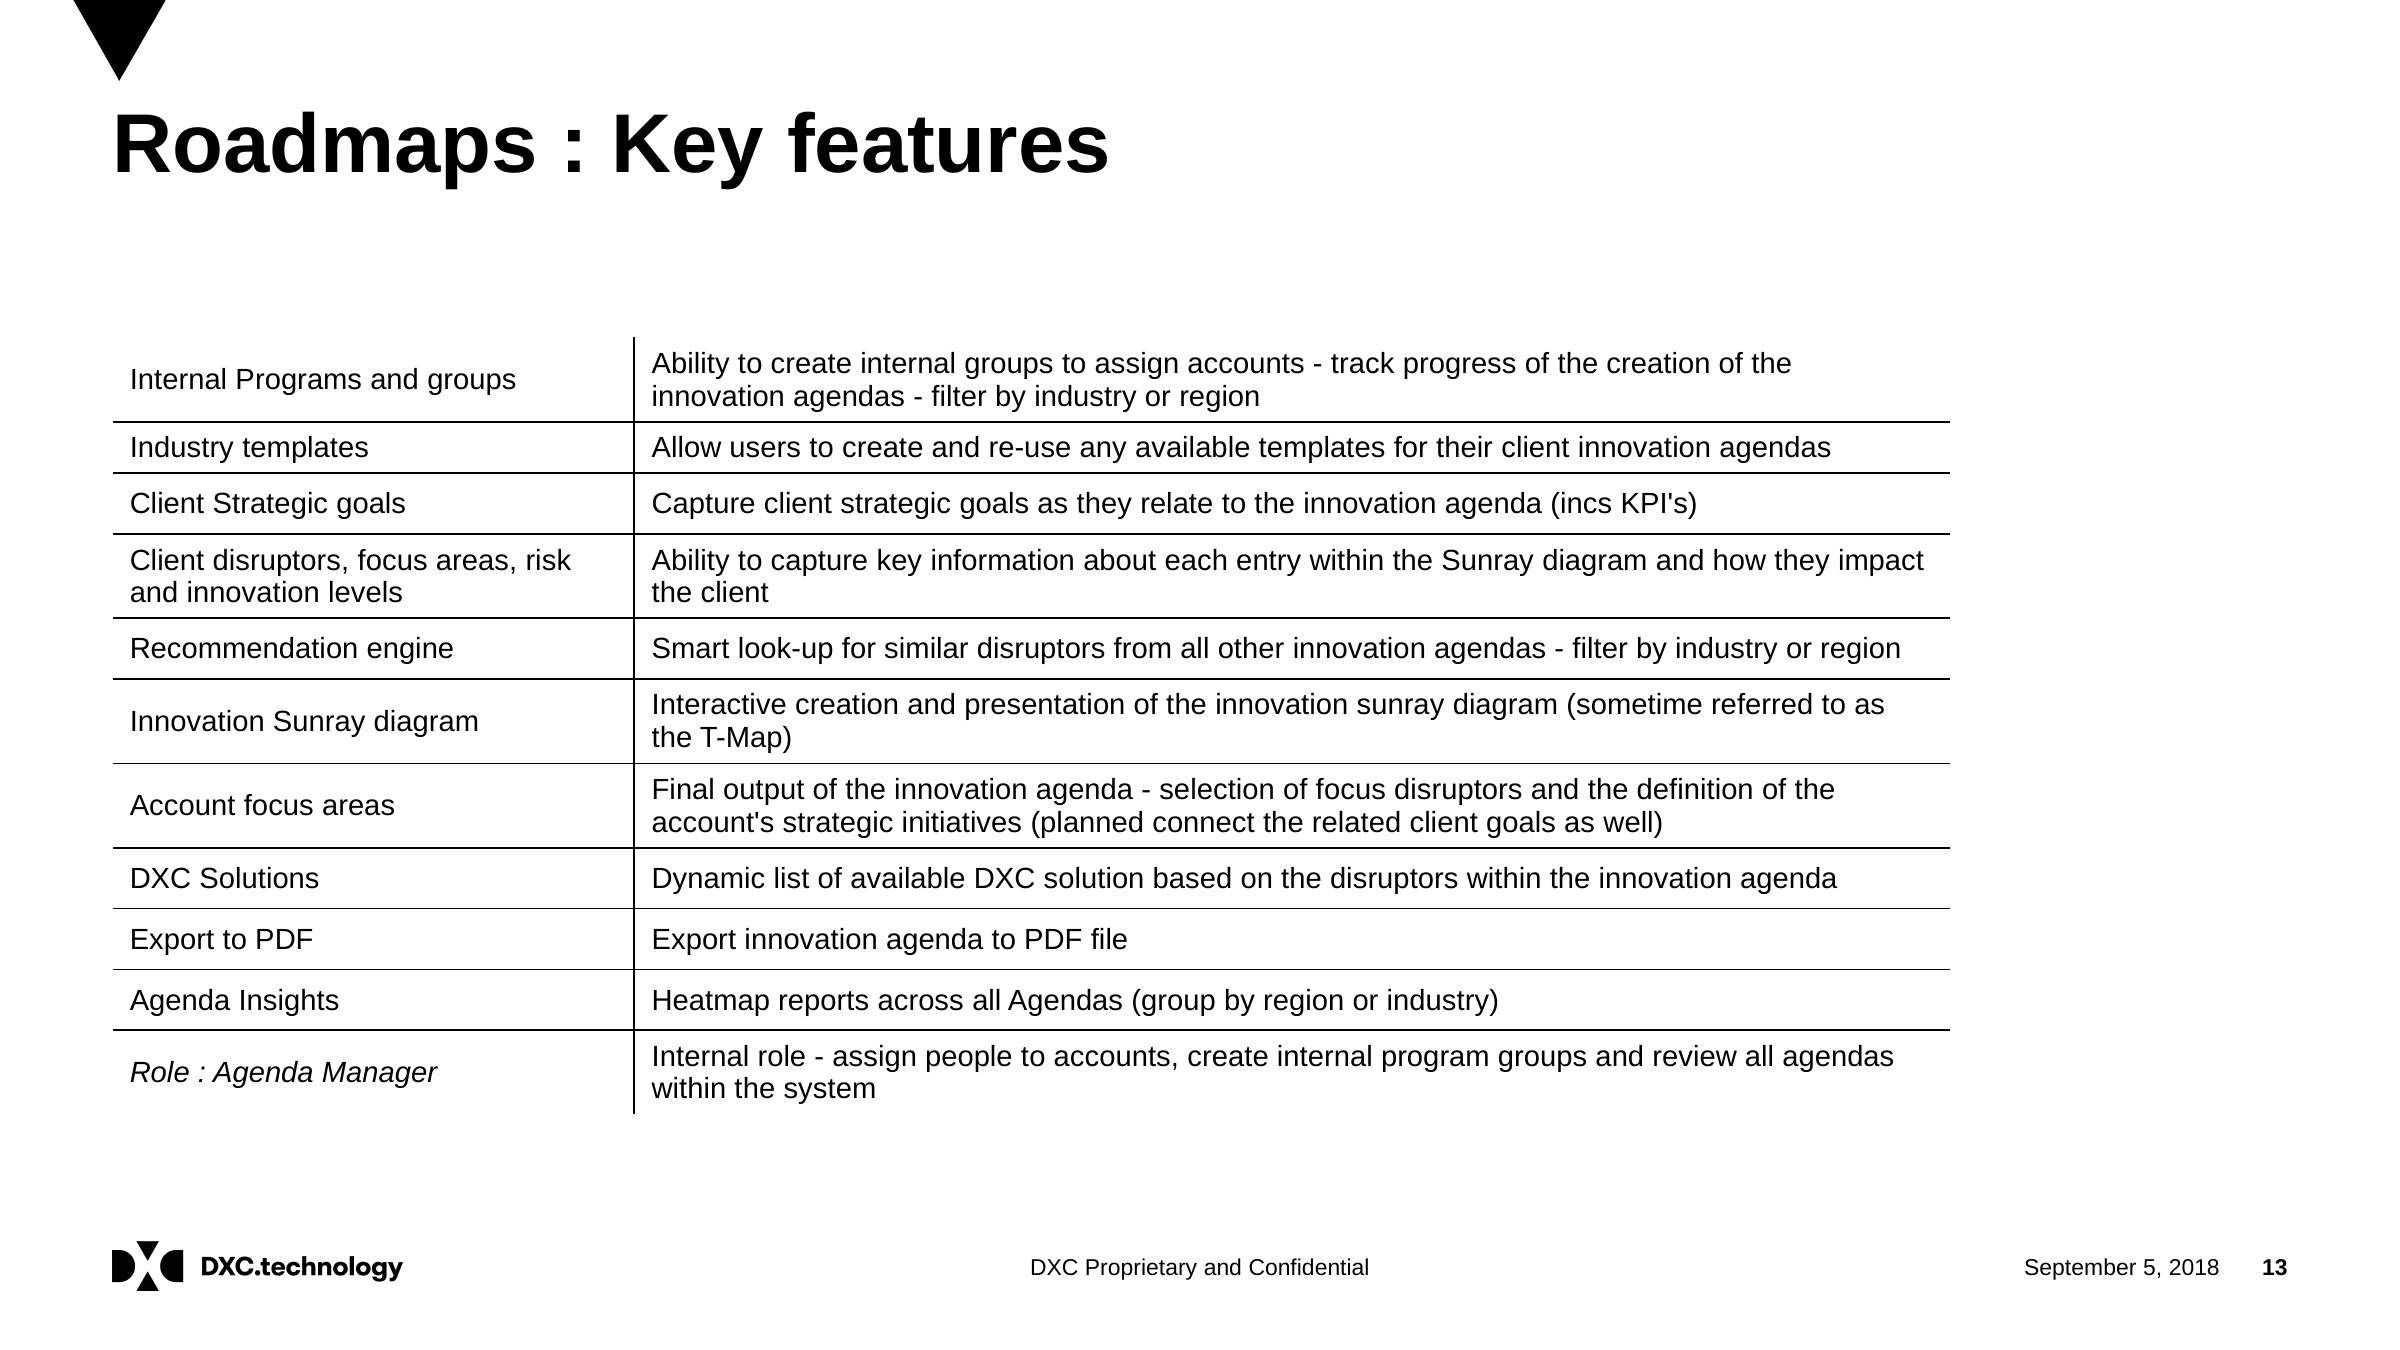

# Roadmaps : Key features
| Internal Programs and groups | Ability to create internal groups to assign accounts - track progress of the creation of the innovation agendas - filter by industry or region |
| --- | --- |
| Industry templates | Allow users to create and re-use any available templates for their client innovation agendas |
| Client Strategic goals | Capture client strategic goals as they relate to the innovation agenda (incs KPI's) |
| Client disruptors, focus areas, risk and innovation levels | Ability to capture key information about each entry within the Sunray diagram and how they impact the client |
| Recommendation engine | Smart look-up for similar disruptors from all other innovation agendas - filter by industry or region |
| Innovation Sunray diagram | Interactive creation and presentation of the innovation sunray diagram (sometime referred to as the T-Map) |
| Account focus areas | Final output of the innovation agenda - selection of focus disruptors and the definition of the account's strategic initiatives (planned connect the related client goals as well) |
| DXC Solutions | Dynamic list of available DXC solution based on the disruptors within the innovation agenda |
| Export to PDF | Export innovation agenda to PDF file |
| Agenda Insights | Heatmap reports across all Agendas (group by region or industry) |
| Role : Agenda Manager | Internal role - assign people to accounts, create internal program groups and review all agendas within the system |